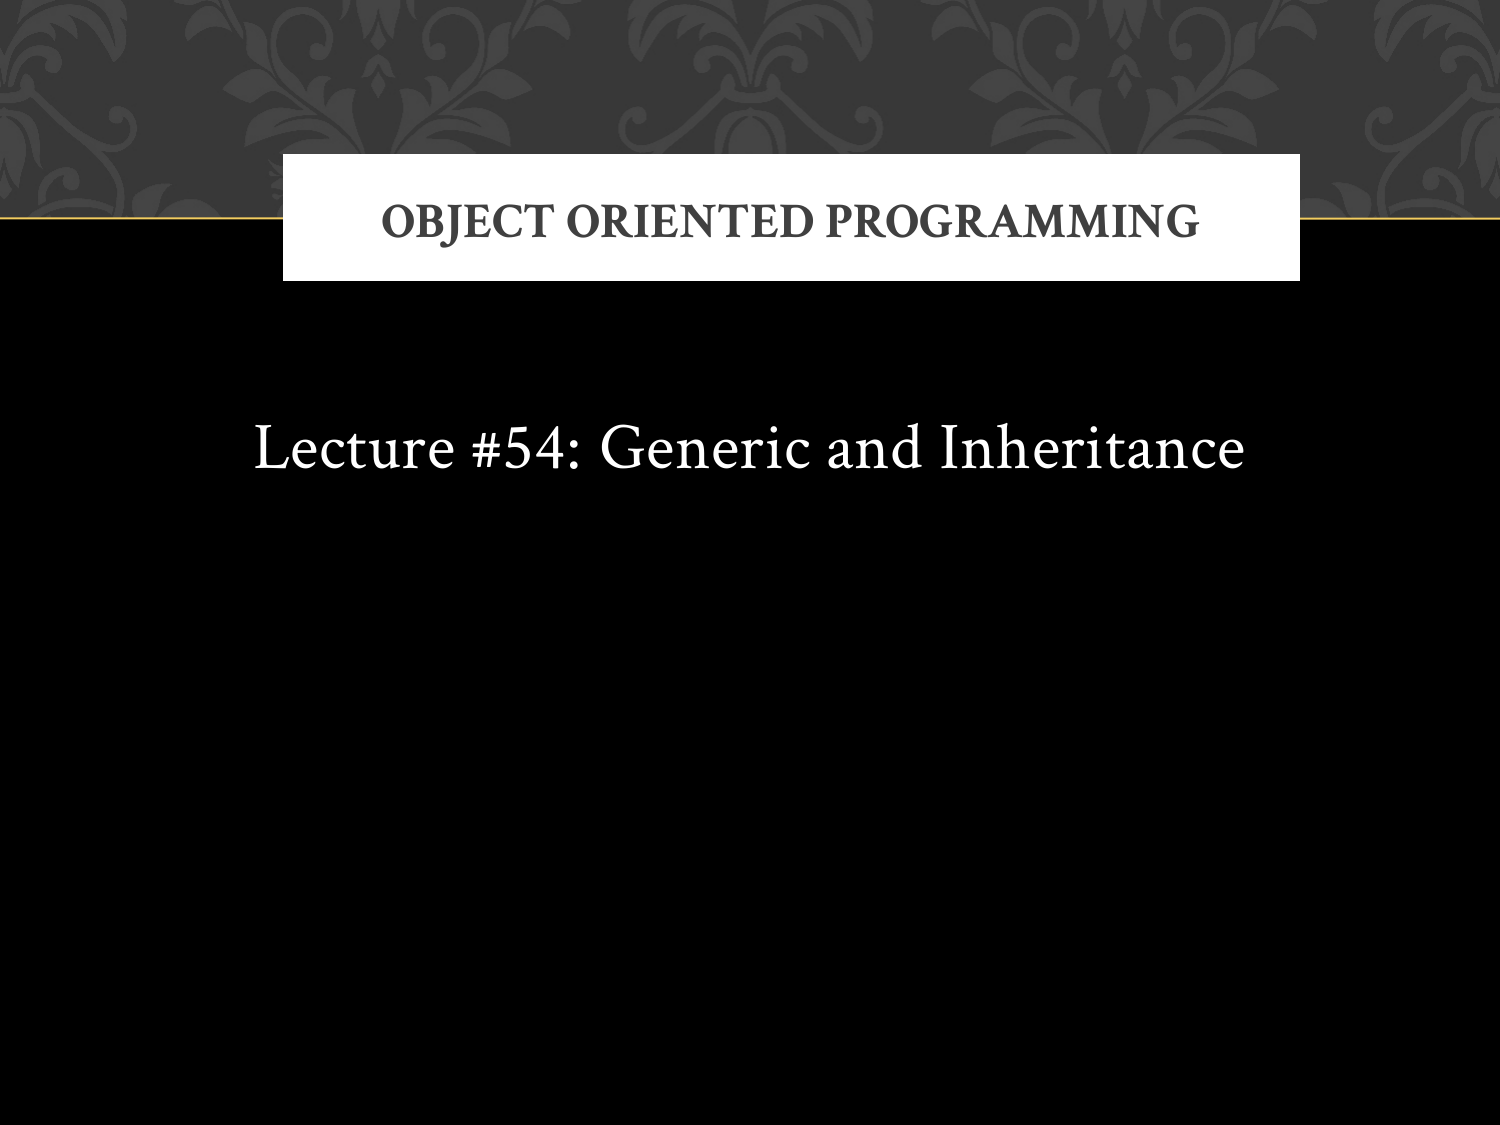

# Object oriented programming

Lecture #54: Generic and Inheritance